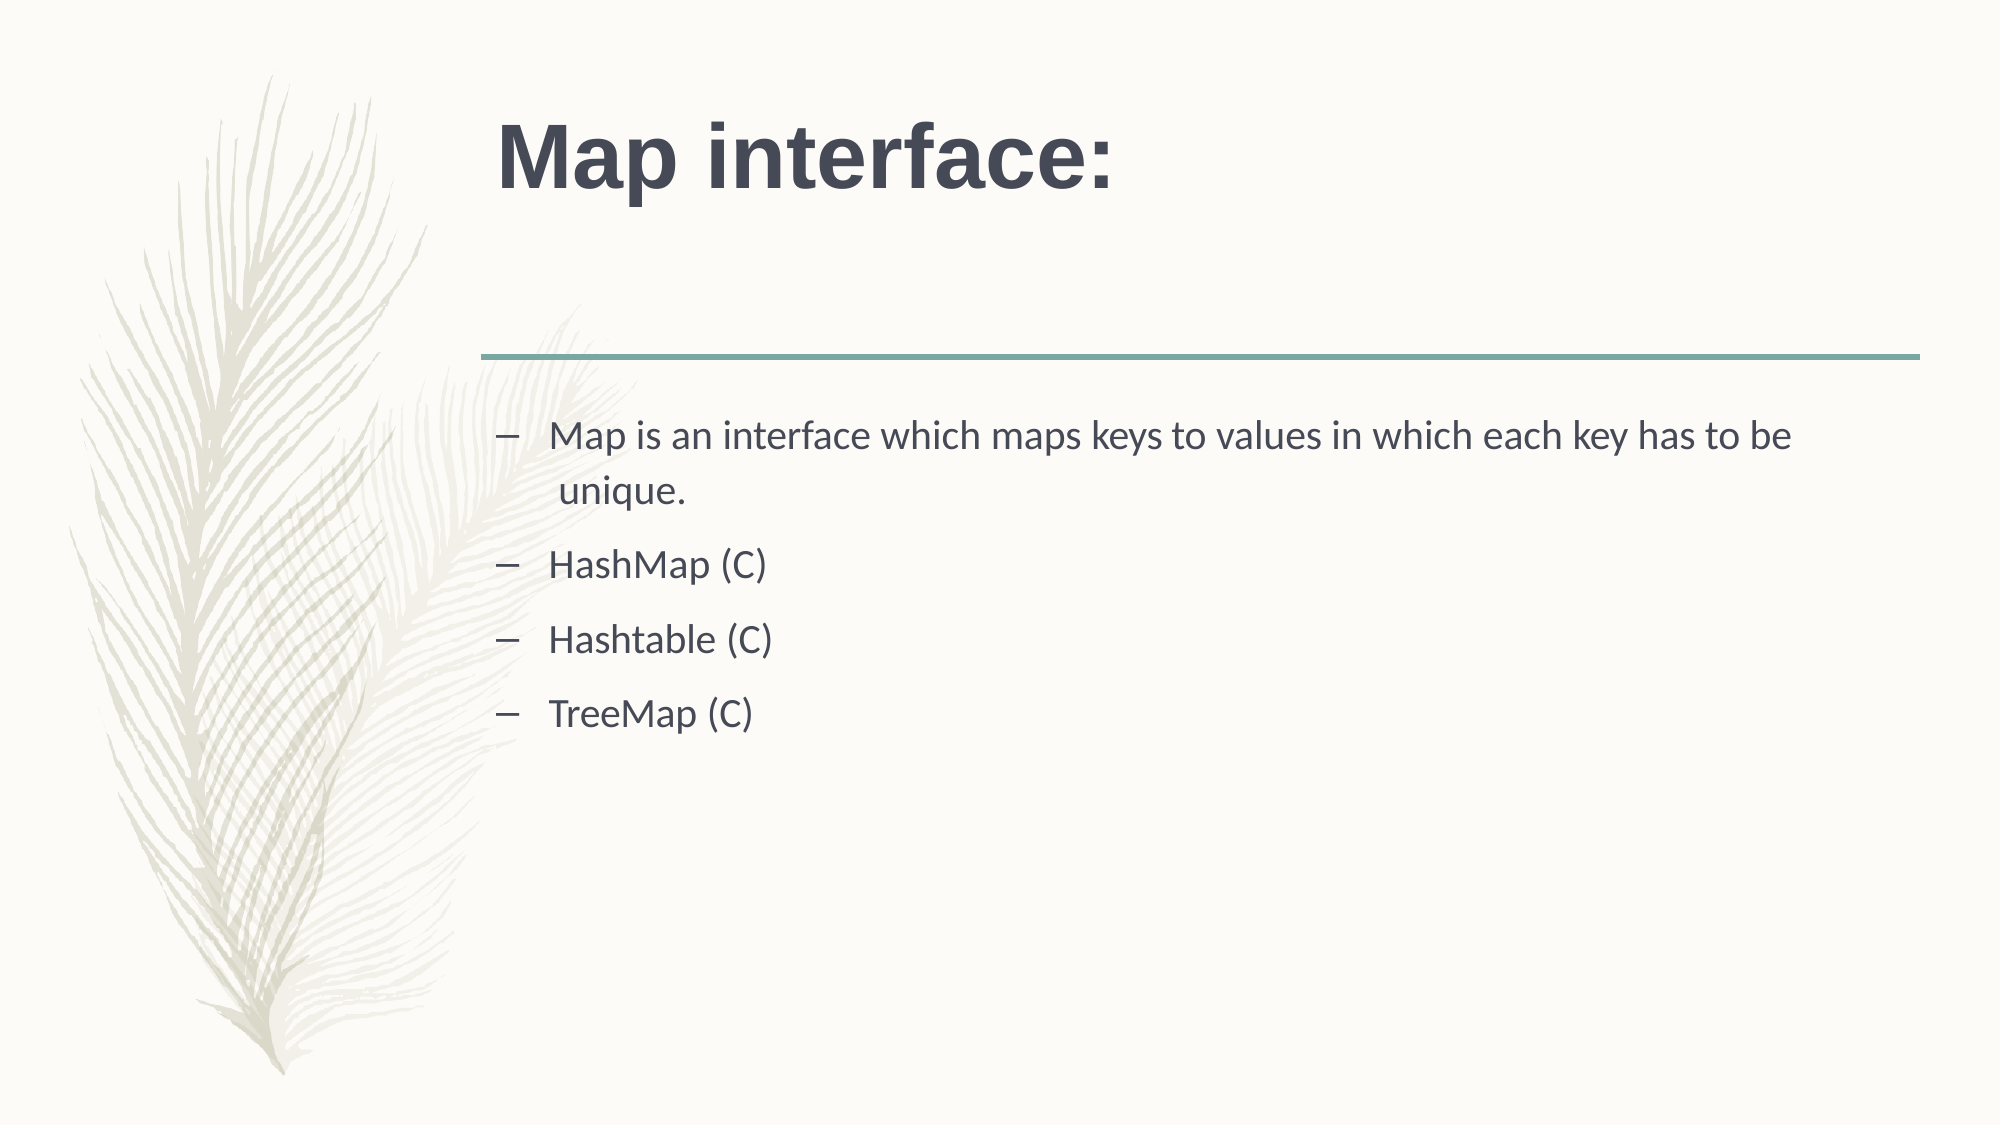

# Map interface:
Map is an interface which maps keys to values in which each key has to be  unique.
HashMap (C)
Hashtable (C)
TreeMap (C)